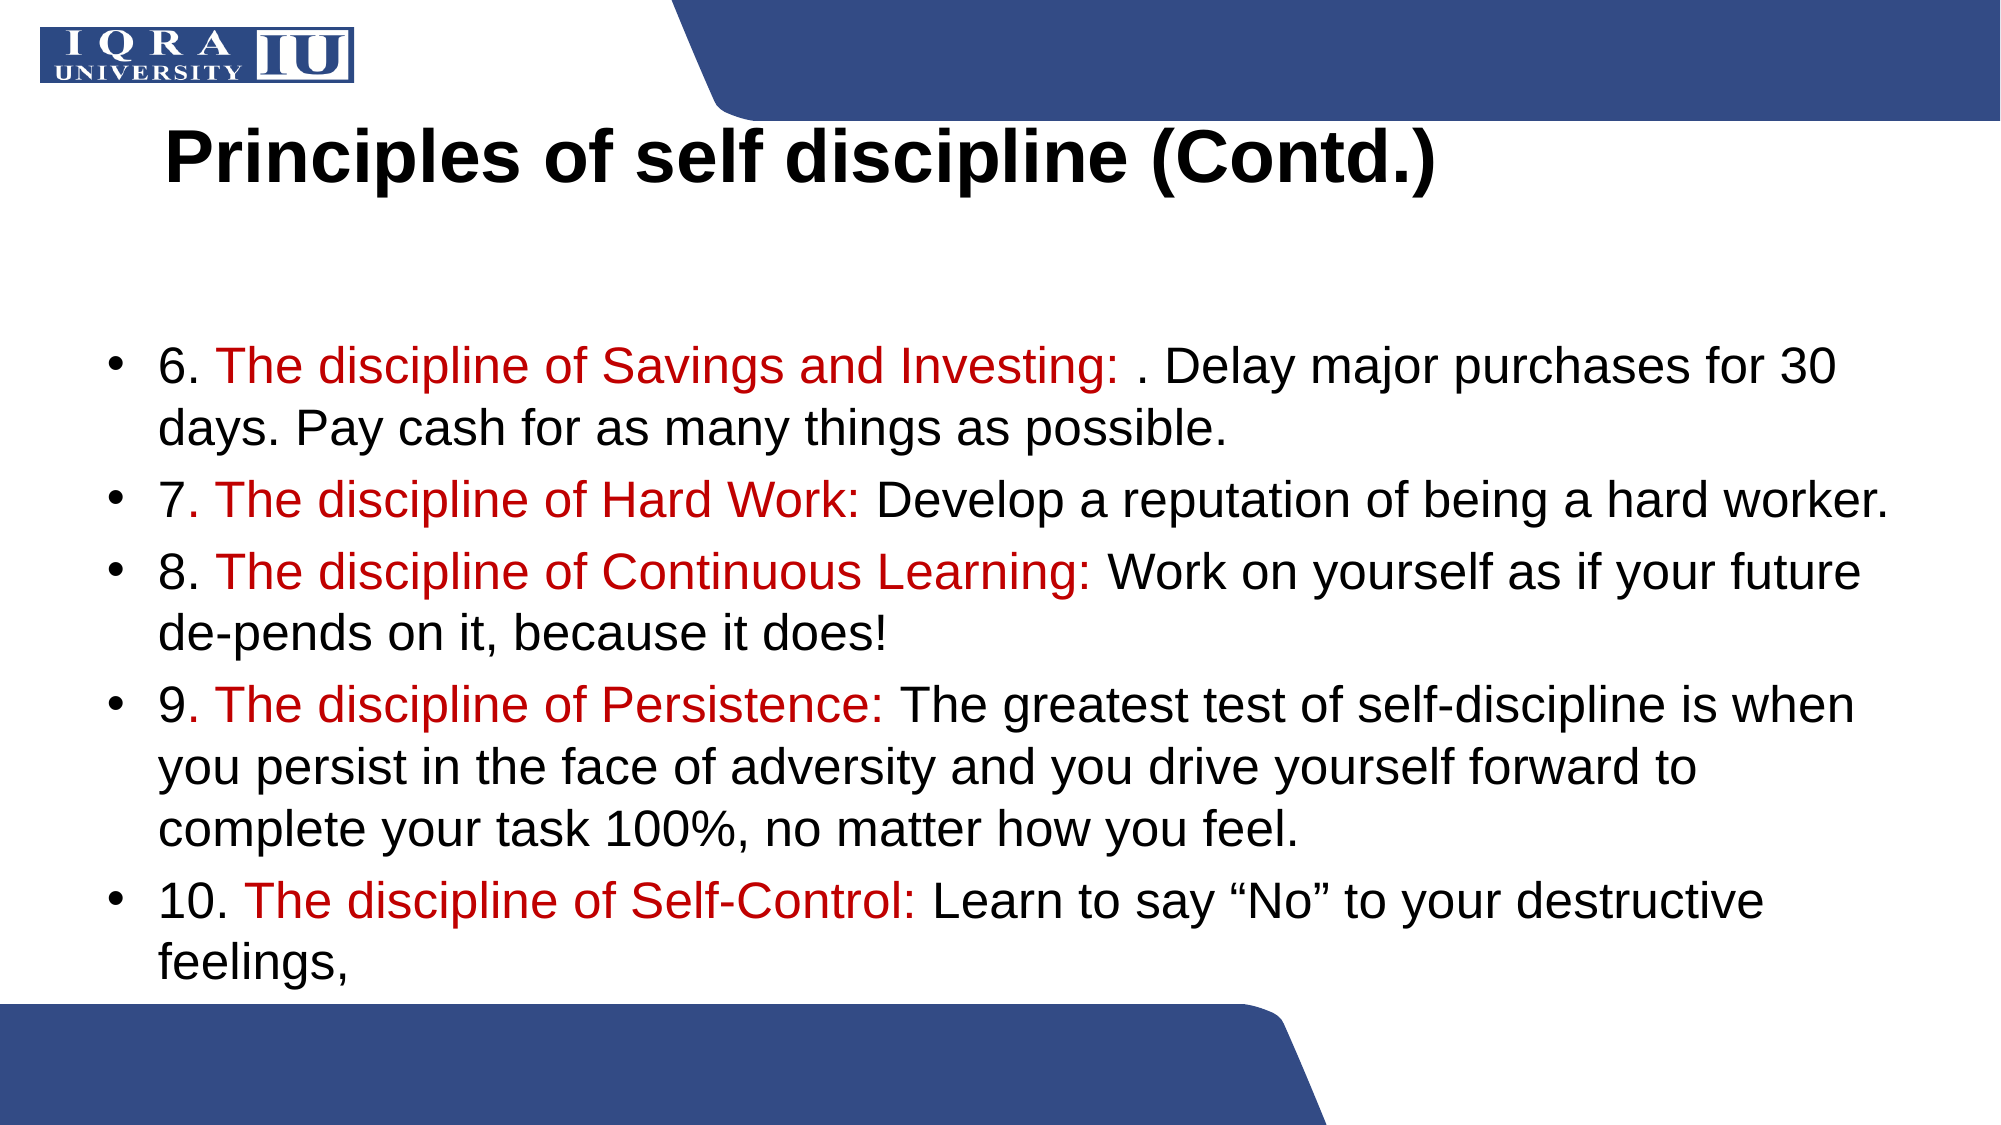

# Principles of self discipline (Contd.)
6. The discipline of Savings and Investing: . Delay major purchases for 30 days. Pay cash for as many things as possible.
7. The discipline of Hard Work: Develop a reputation of being a hard worker.
8. The discipline of Continuous Learning: Work on yourself as if your future de-pends on it, because it does!
9. The discipline of Persistence: The greatest test of self-discipline is when you persist in the face of adversity and you drive yourself forward to complete your task 100%, no matter how you feel.
10. The discipline of Self-Control: Learn to say “No” to your destructive feelings,